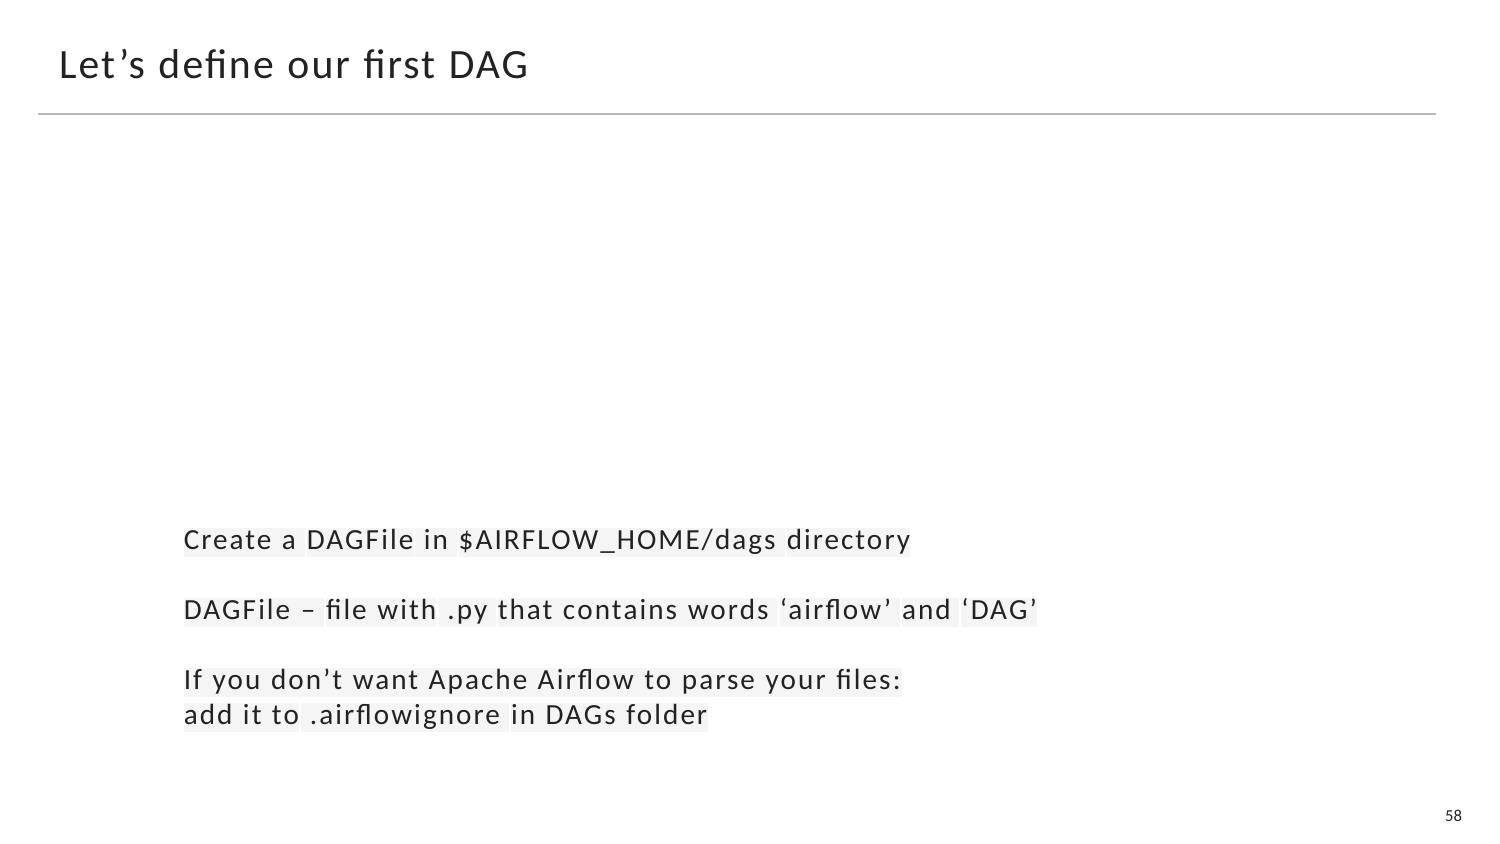

# Let’s define our first DAG
Create a DAGFile in $AIRFLOW_HOME/dags directory

DAGFile – file with .py that contains words ‘airflow’ and ‘DAG’

If you don’t want Apache Airflow to parse your files:
add it to .airflowignore in DAGs folder
58